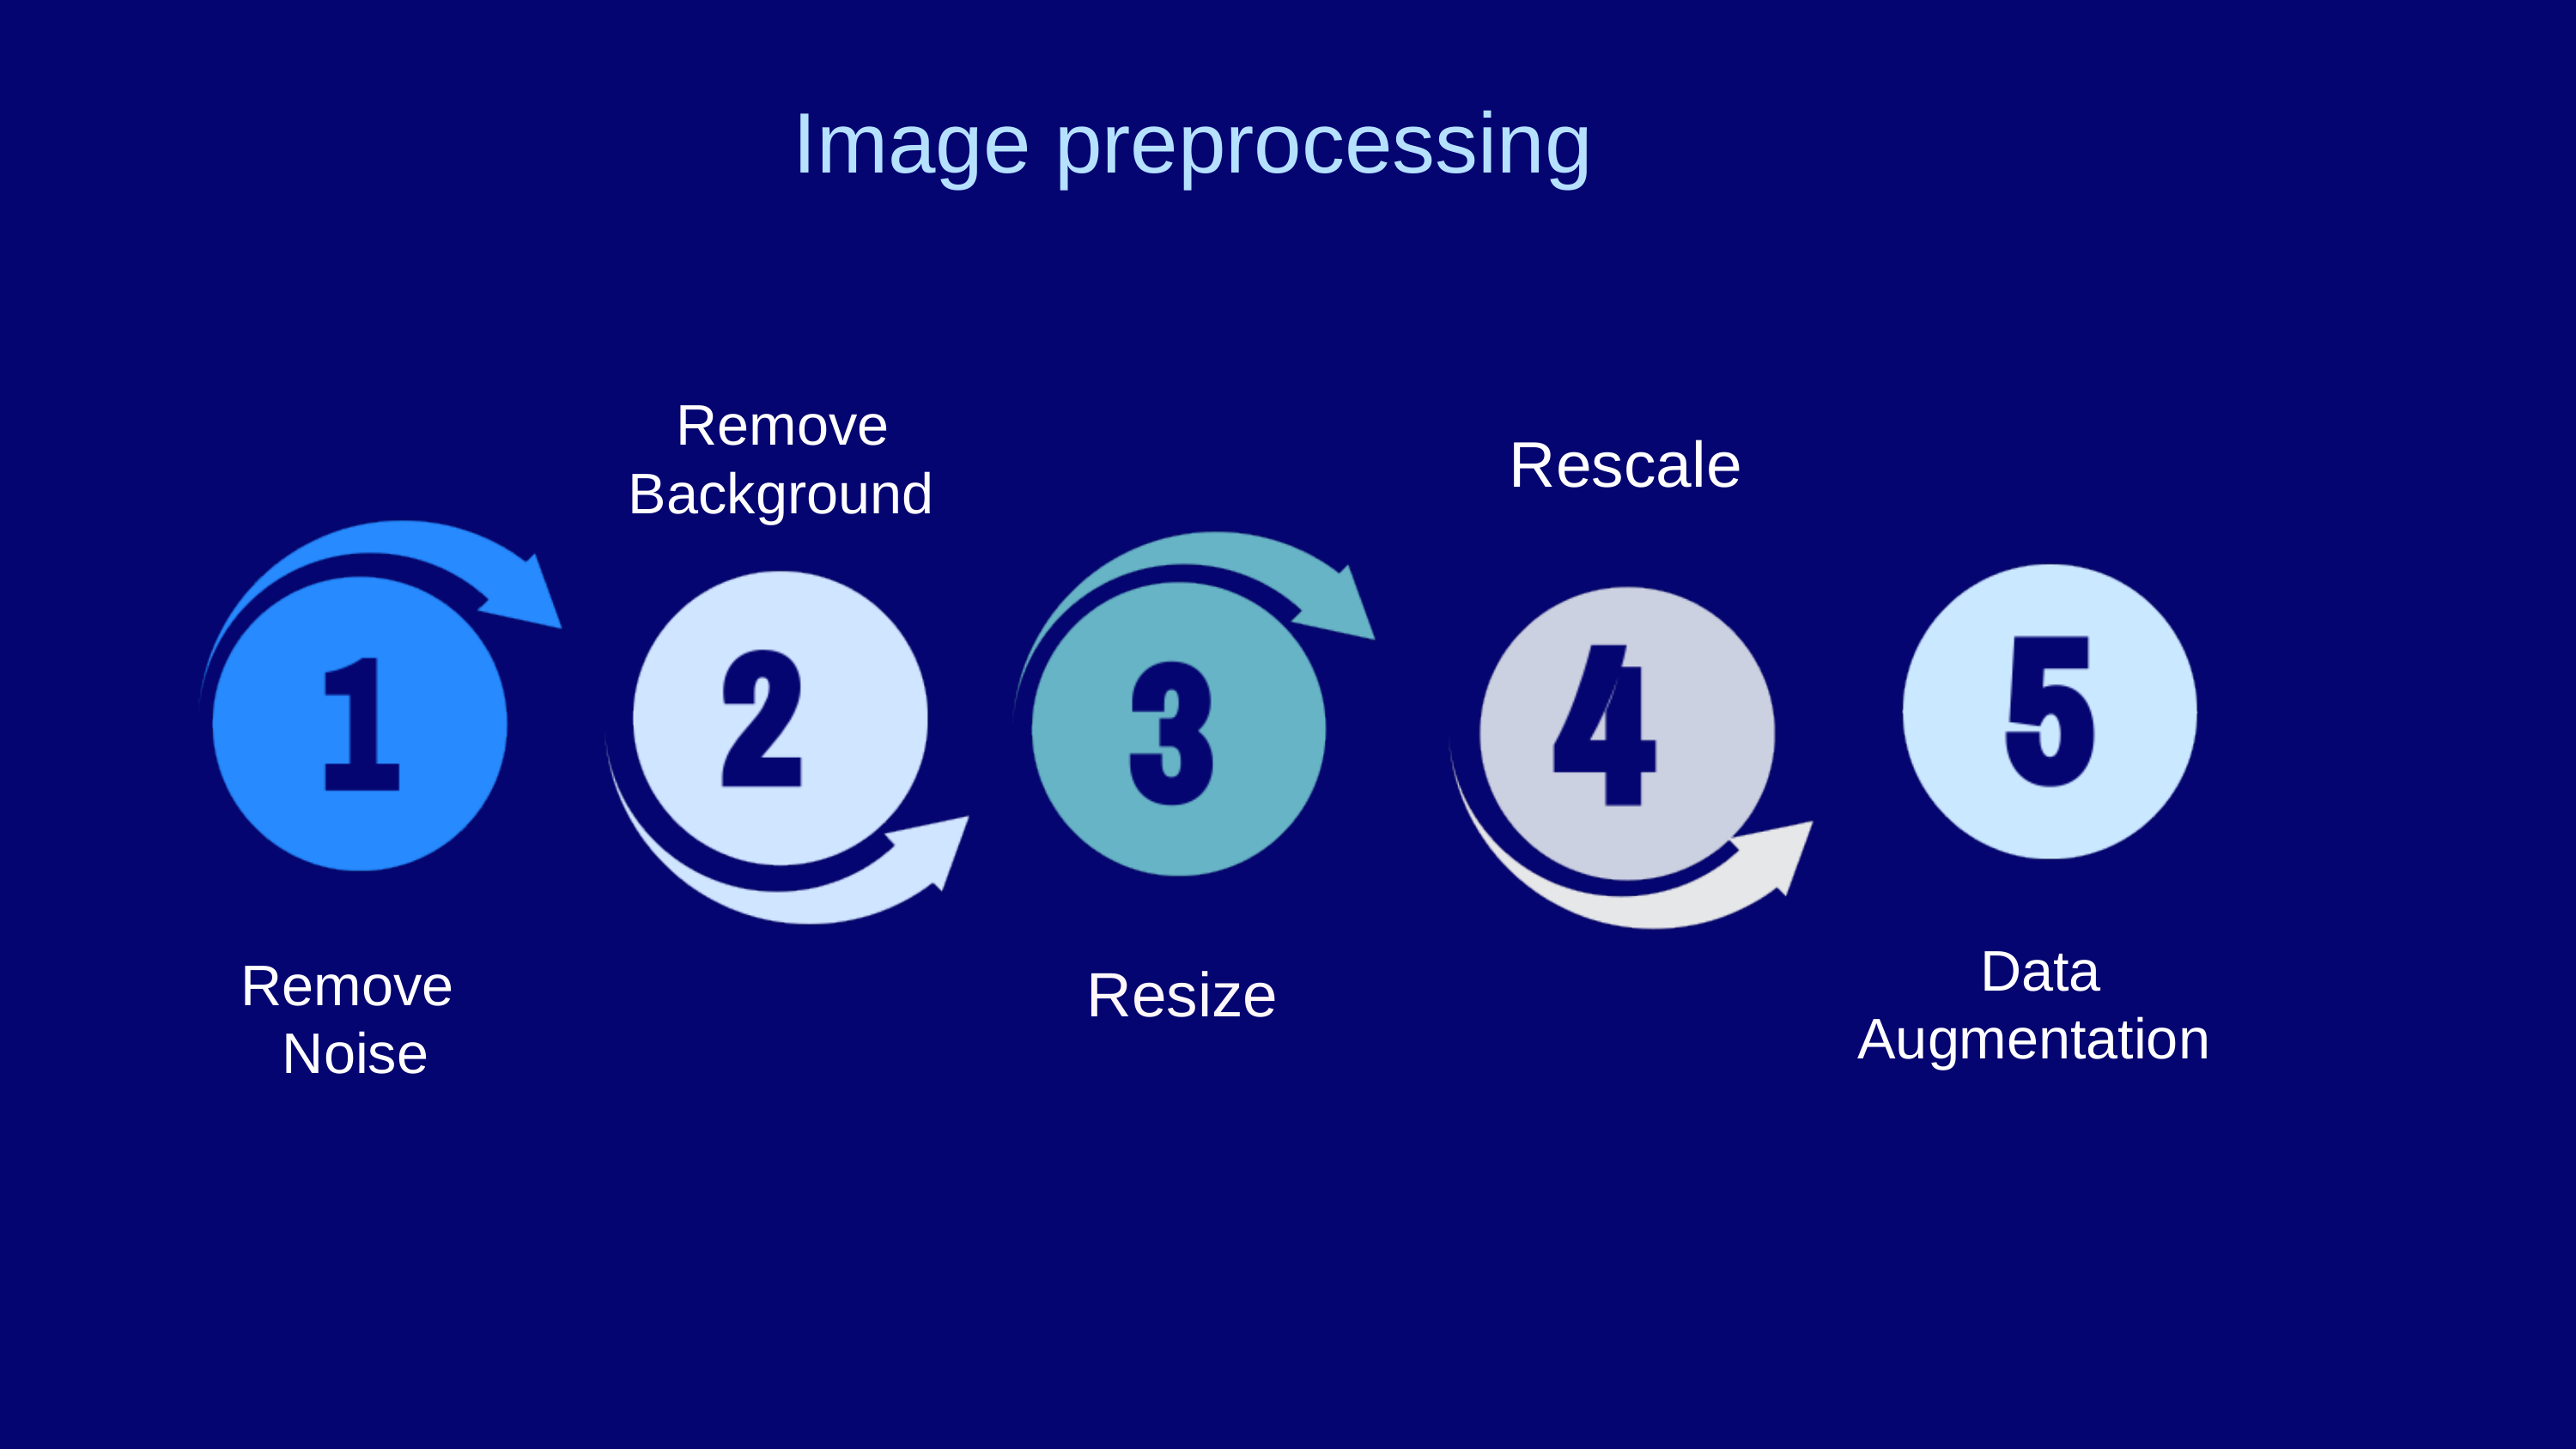

Image preprocessing
Remove
Rescale
 Background

Data
Resize
Remove
Augmentation
Noise